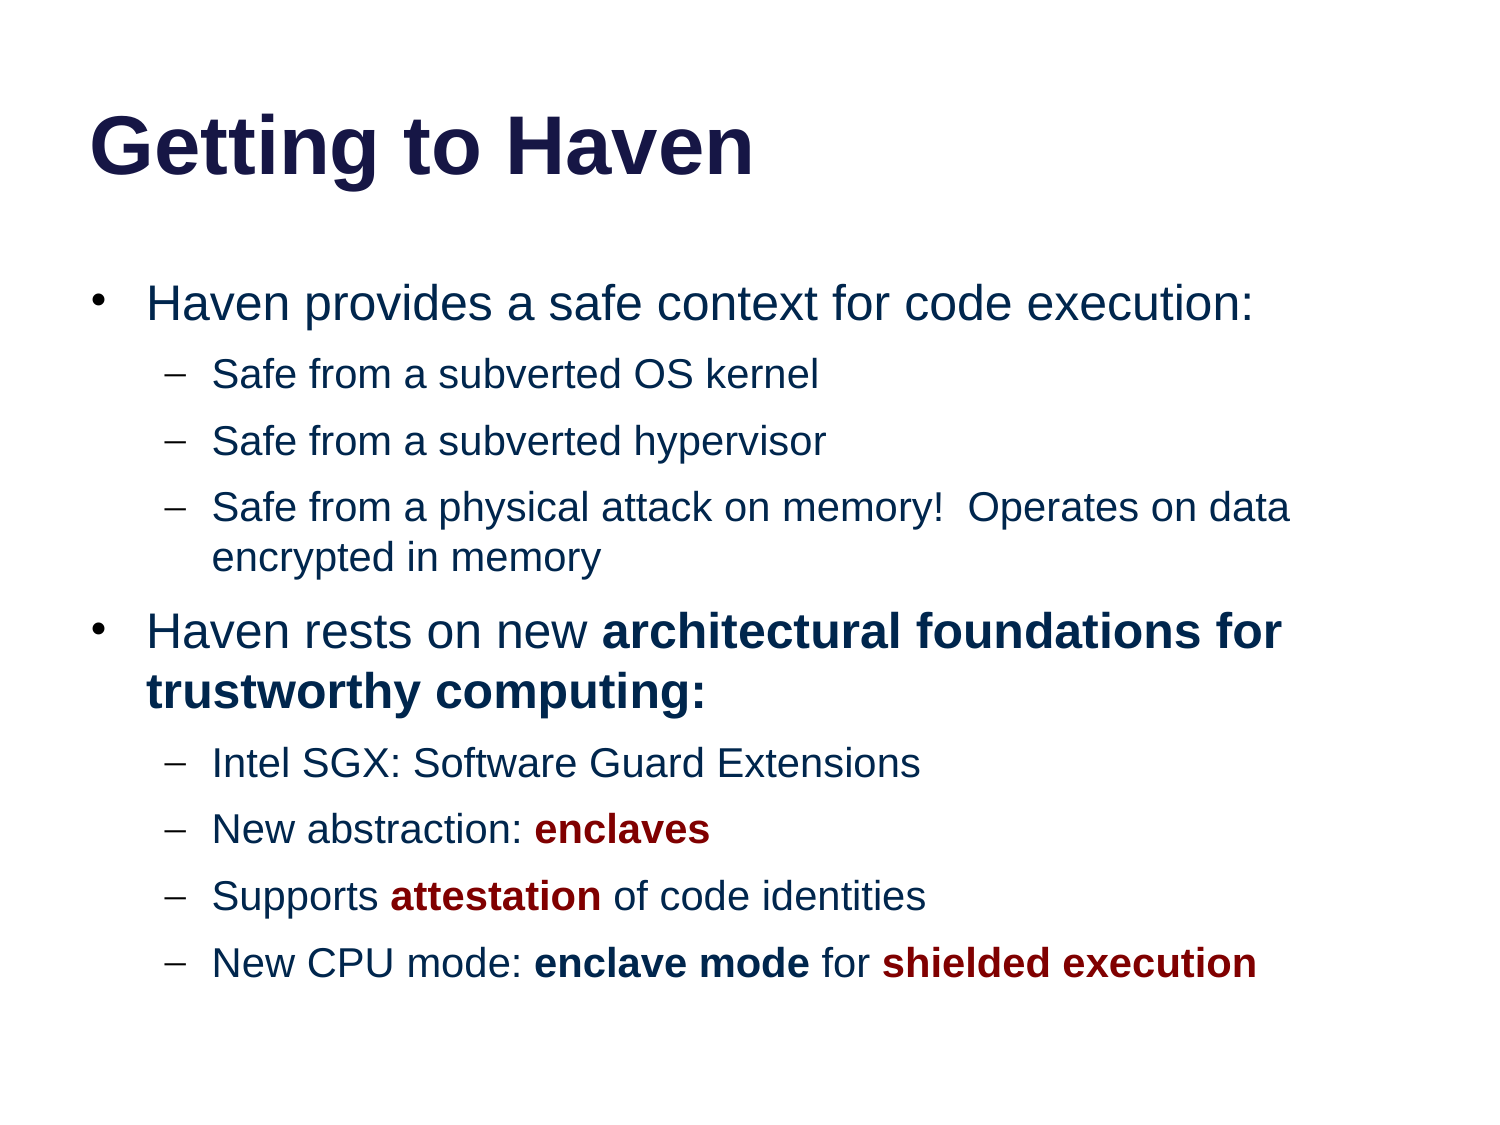

# Getting to Haven
Haven provides a safe context for code execution:
Safe from a subverted OS kernel
Safe from a subverted hypervisor
Safe from a physical attack on memory!  Operates on data encrypted in memory
Haven rests on new architectural foundations for trustworthy computing:
Intel SGX: Software Guard Extensions
New abstraction: enclaves
Supports attestation of code identities
New CPU mode: enclave mode for shielded execution